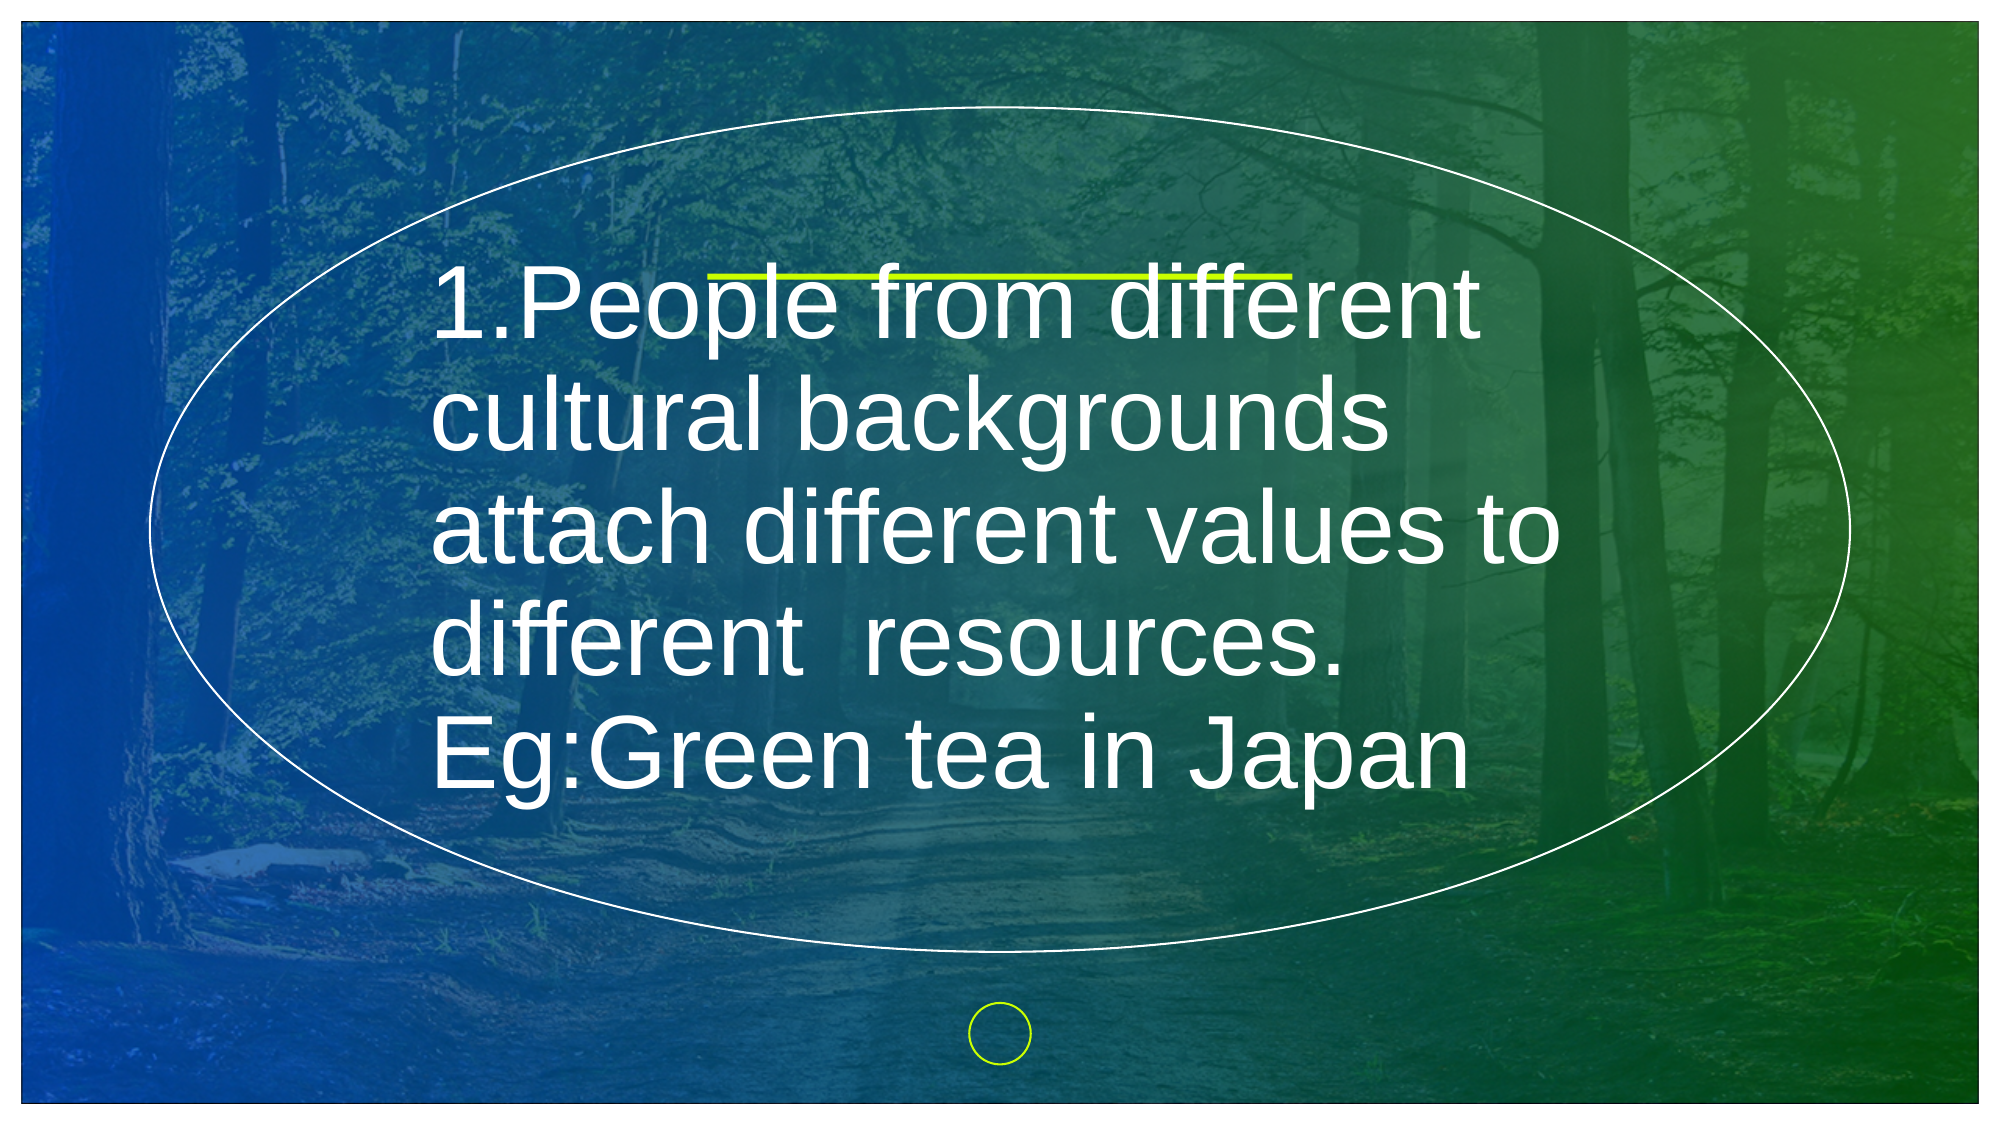

1.People from different cultural backgrounds attach different values to different  resources.
Eg:Green tea in Japan